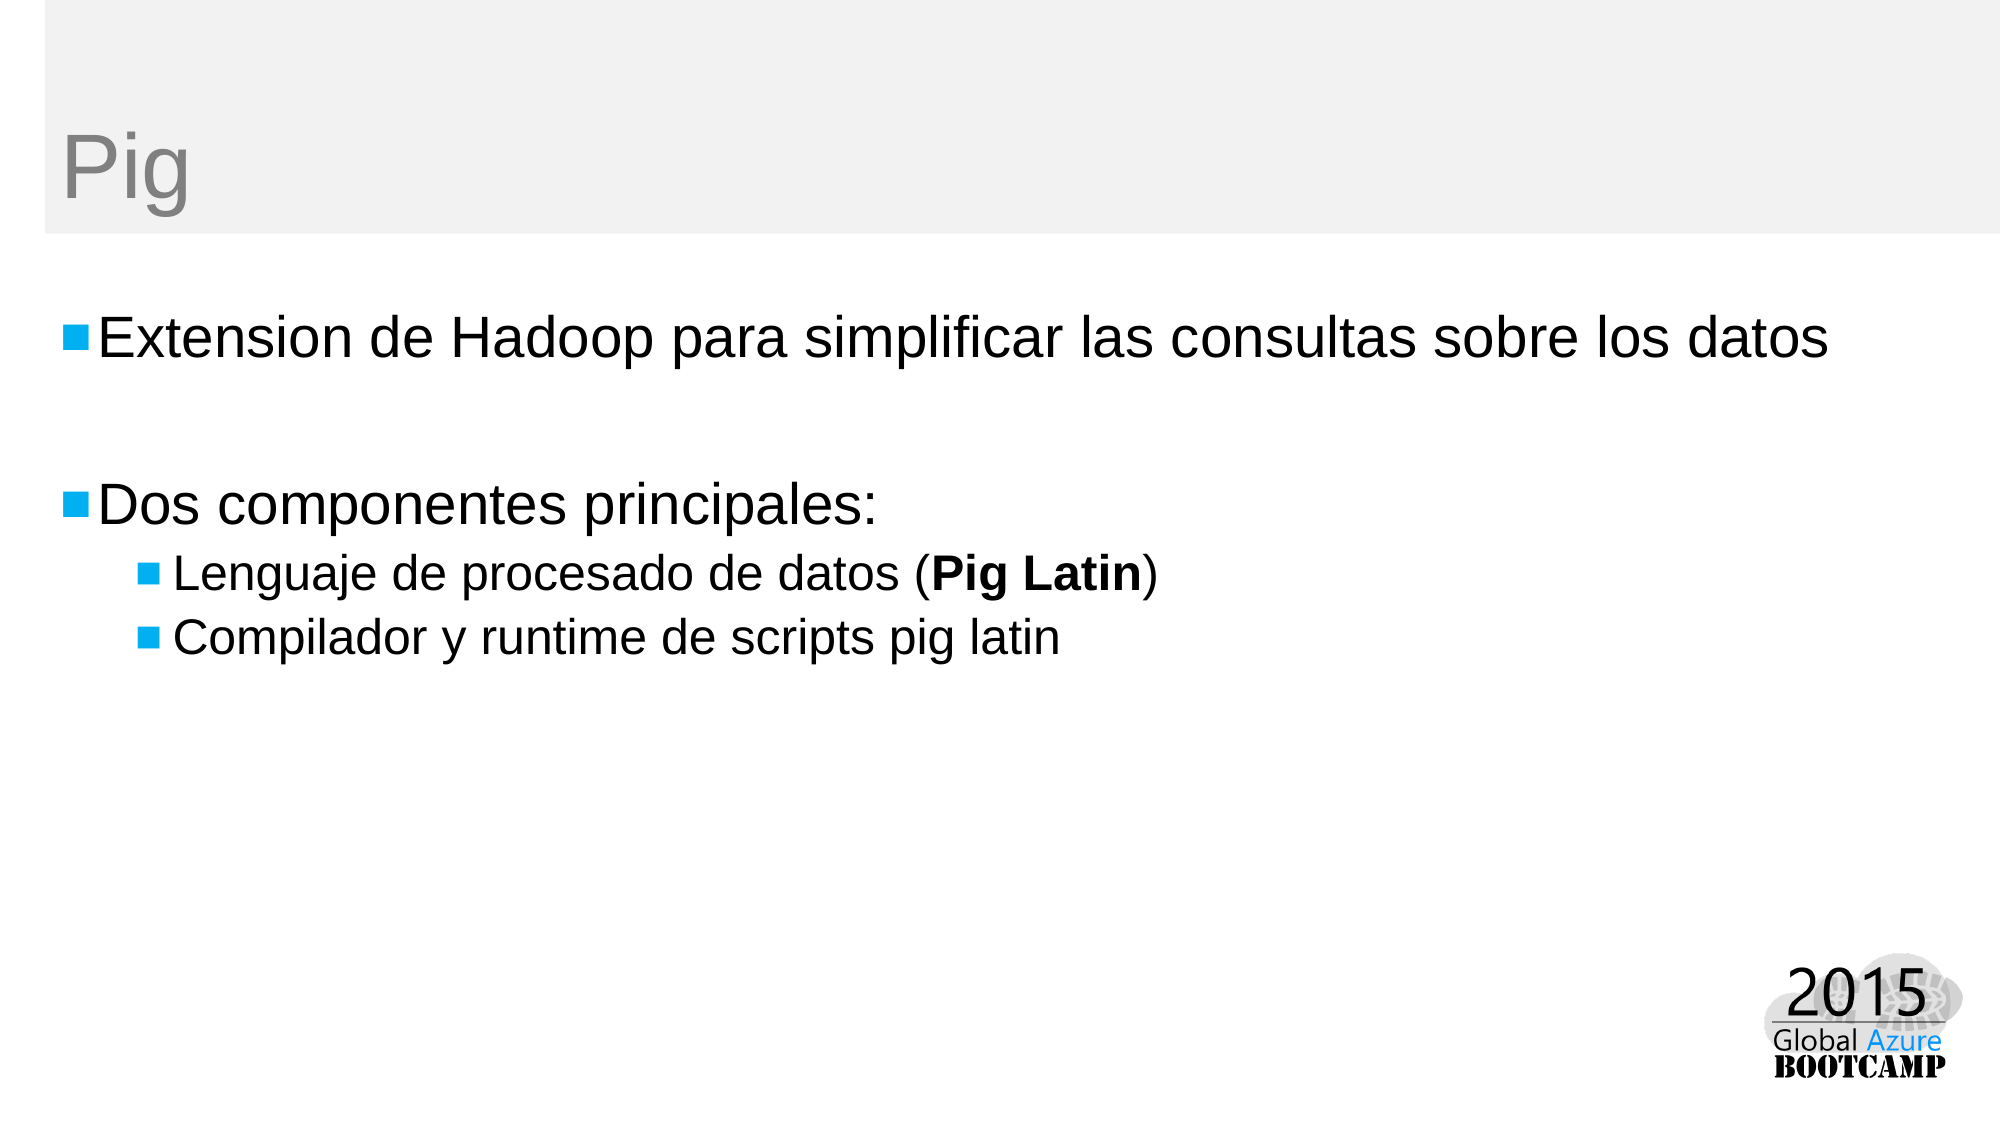

# Pig
Extension de Hadoop para simplificar las consultas sobre los datos

Dos componentes principales:
Lenguaje de procesado de datos (Pig Latin)
Compilador y runtime de scripts pig latin